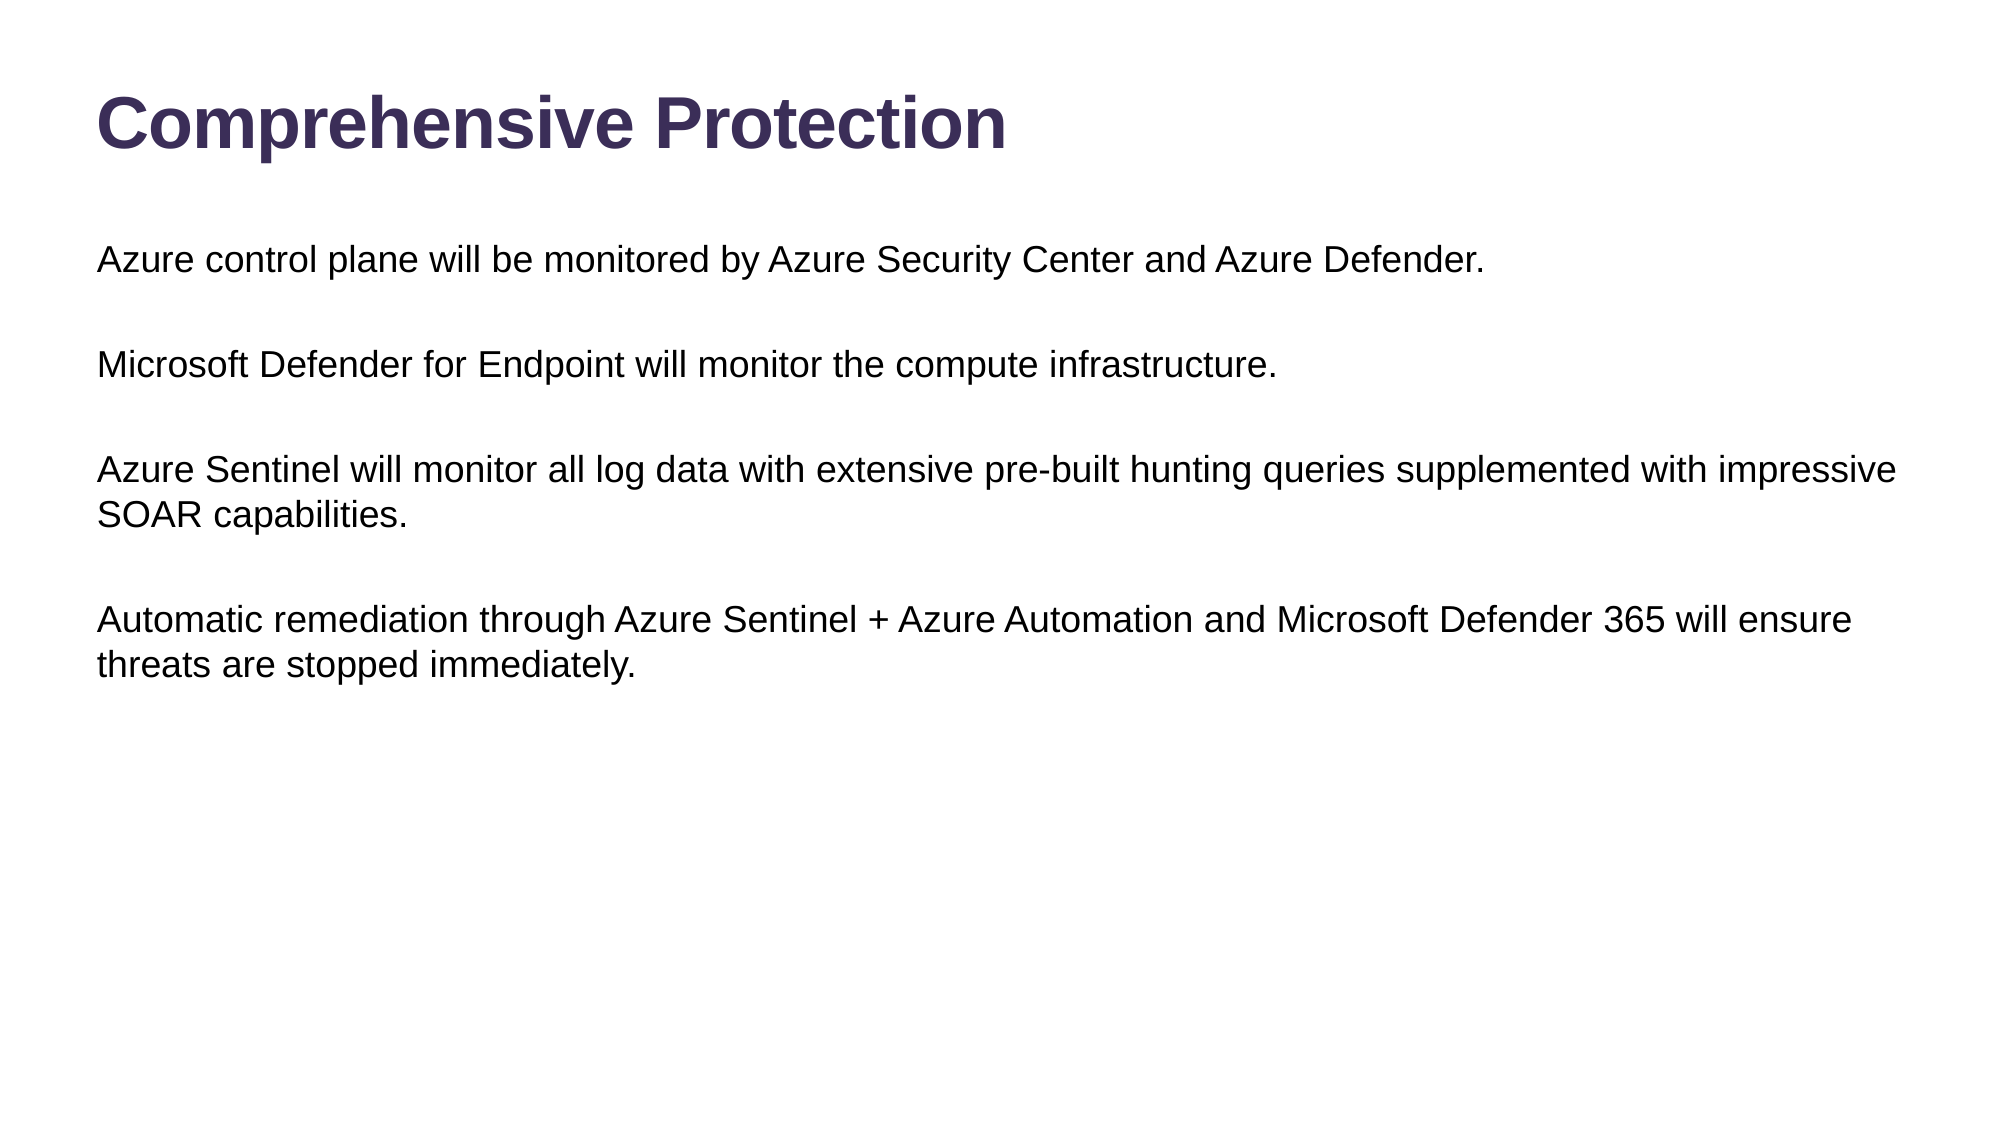

# Comprehensive Protection
Azure control plane will be monitored by Azure Security Center and Azure Defender.

Microsoft Defender for Endpoint will monitor the compute infrastructure.

Azure Sentinel will monitor all log data with extensive pre-built hunting queries supplemented with impressive SOAR capabilities.

Automatic remediation through Azure Sentinel + Azure Automation and Microsoft Defender 365 will ensure threats are stopped immediately.